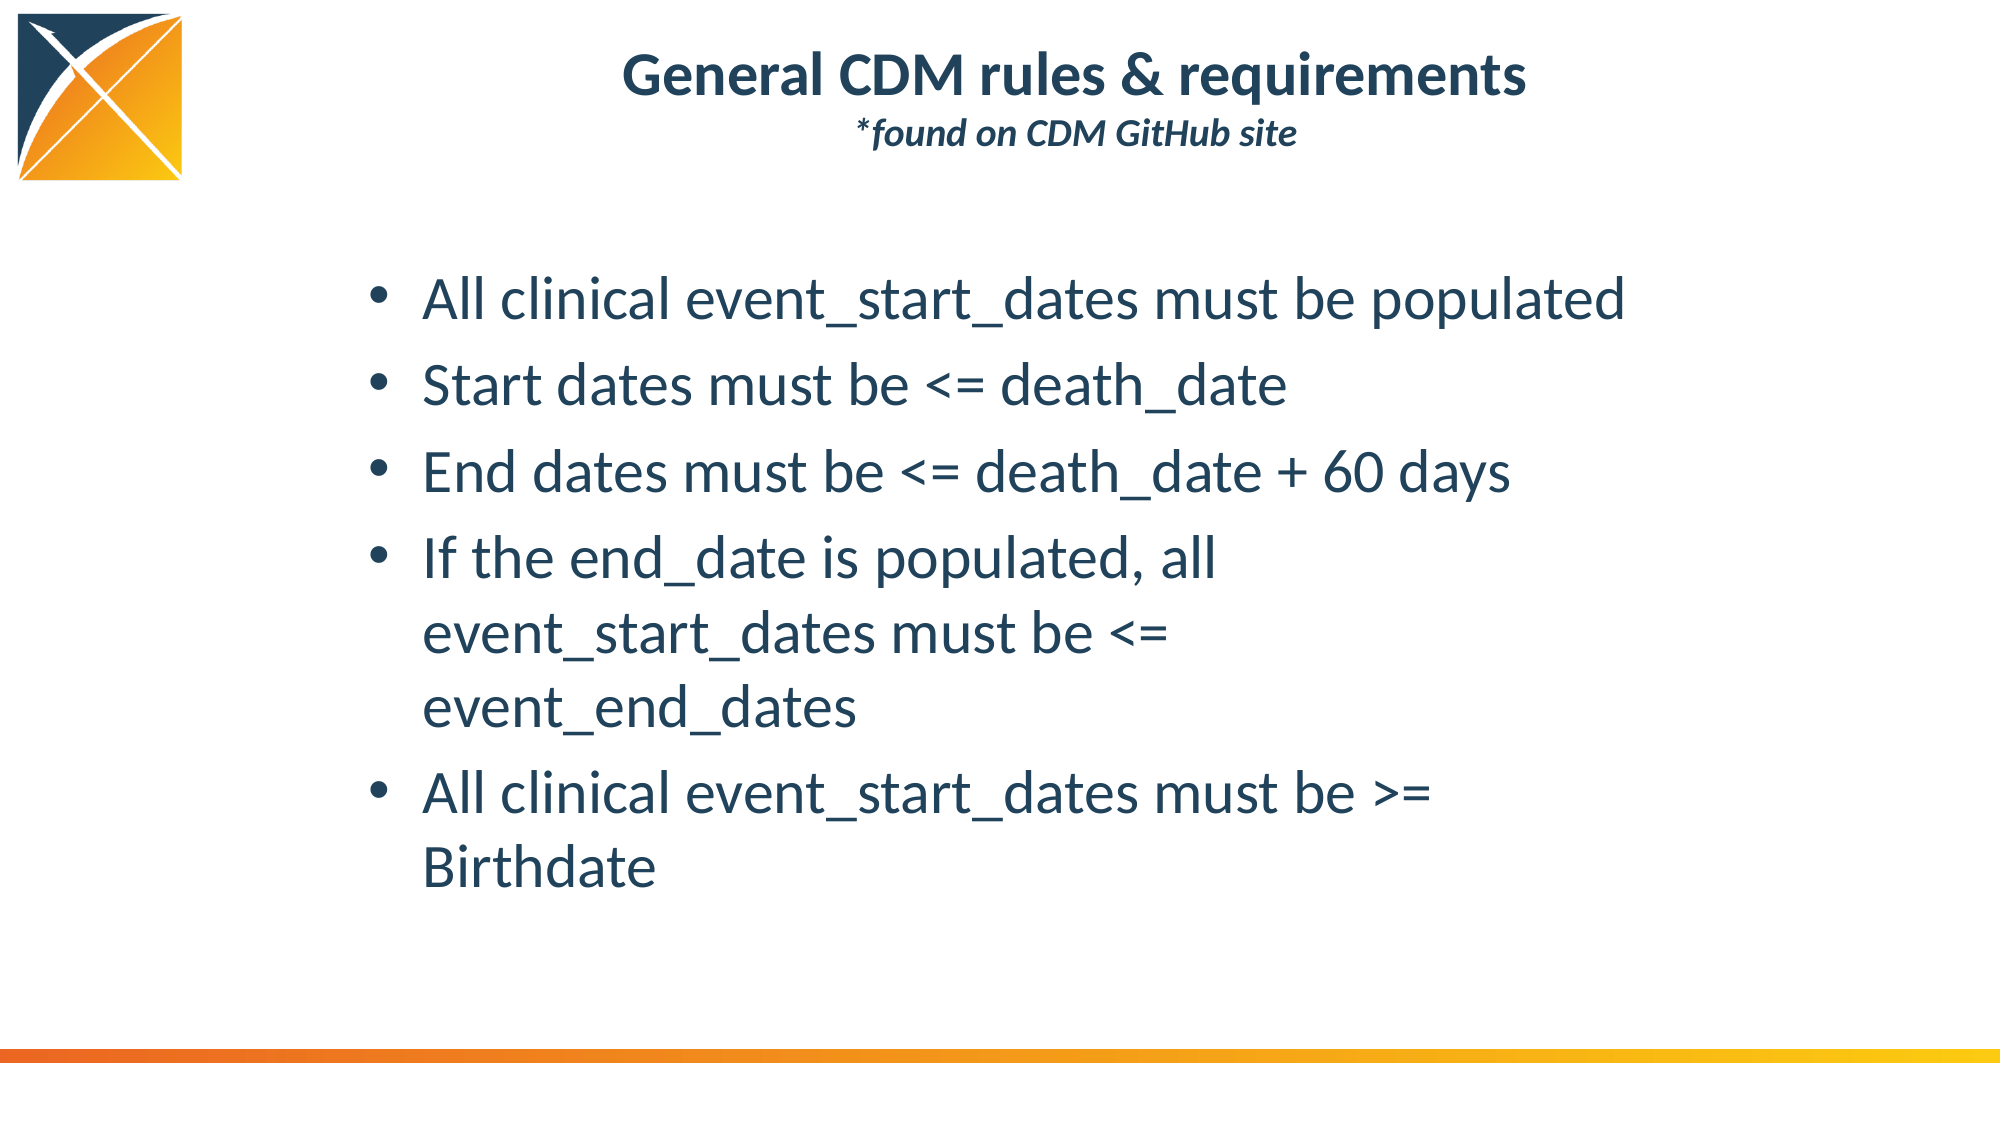

# General CDM rules & requirements *found on CDM GitHub site
All clinical event_start_dates must be populated
Start dates must be <= death_date
End dates must be <= death_date + 60 days
If the end_date is populated, all event_start_dates must be <=  event_end_dates
All clinical event_start_dates must be >= Birthdate